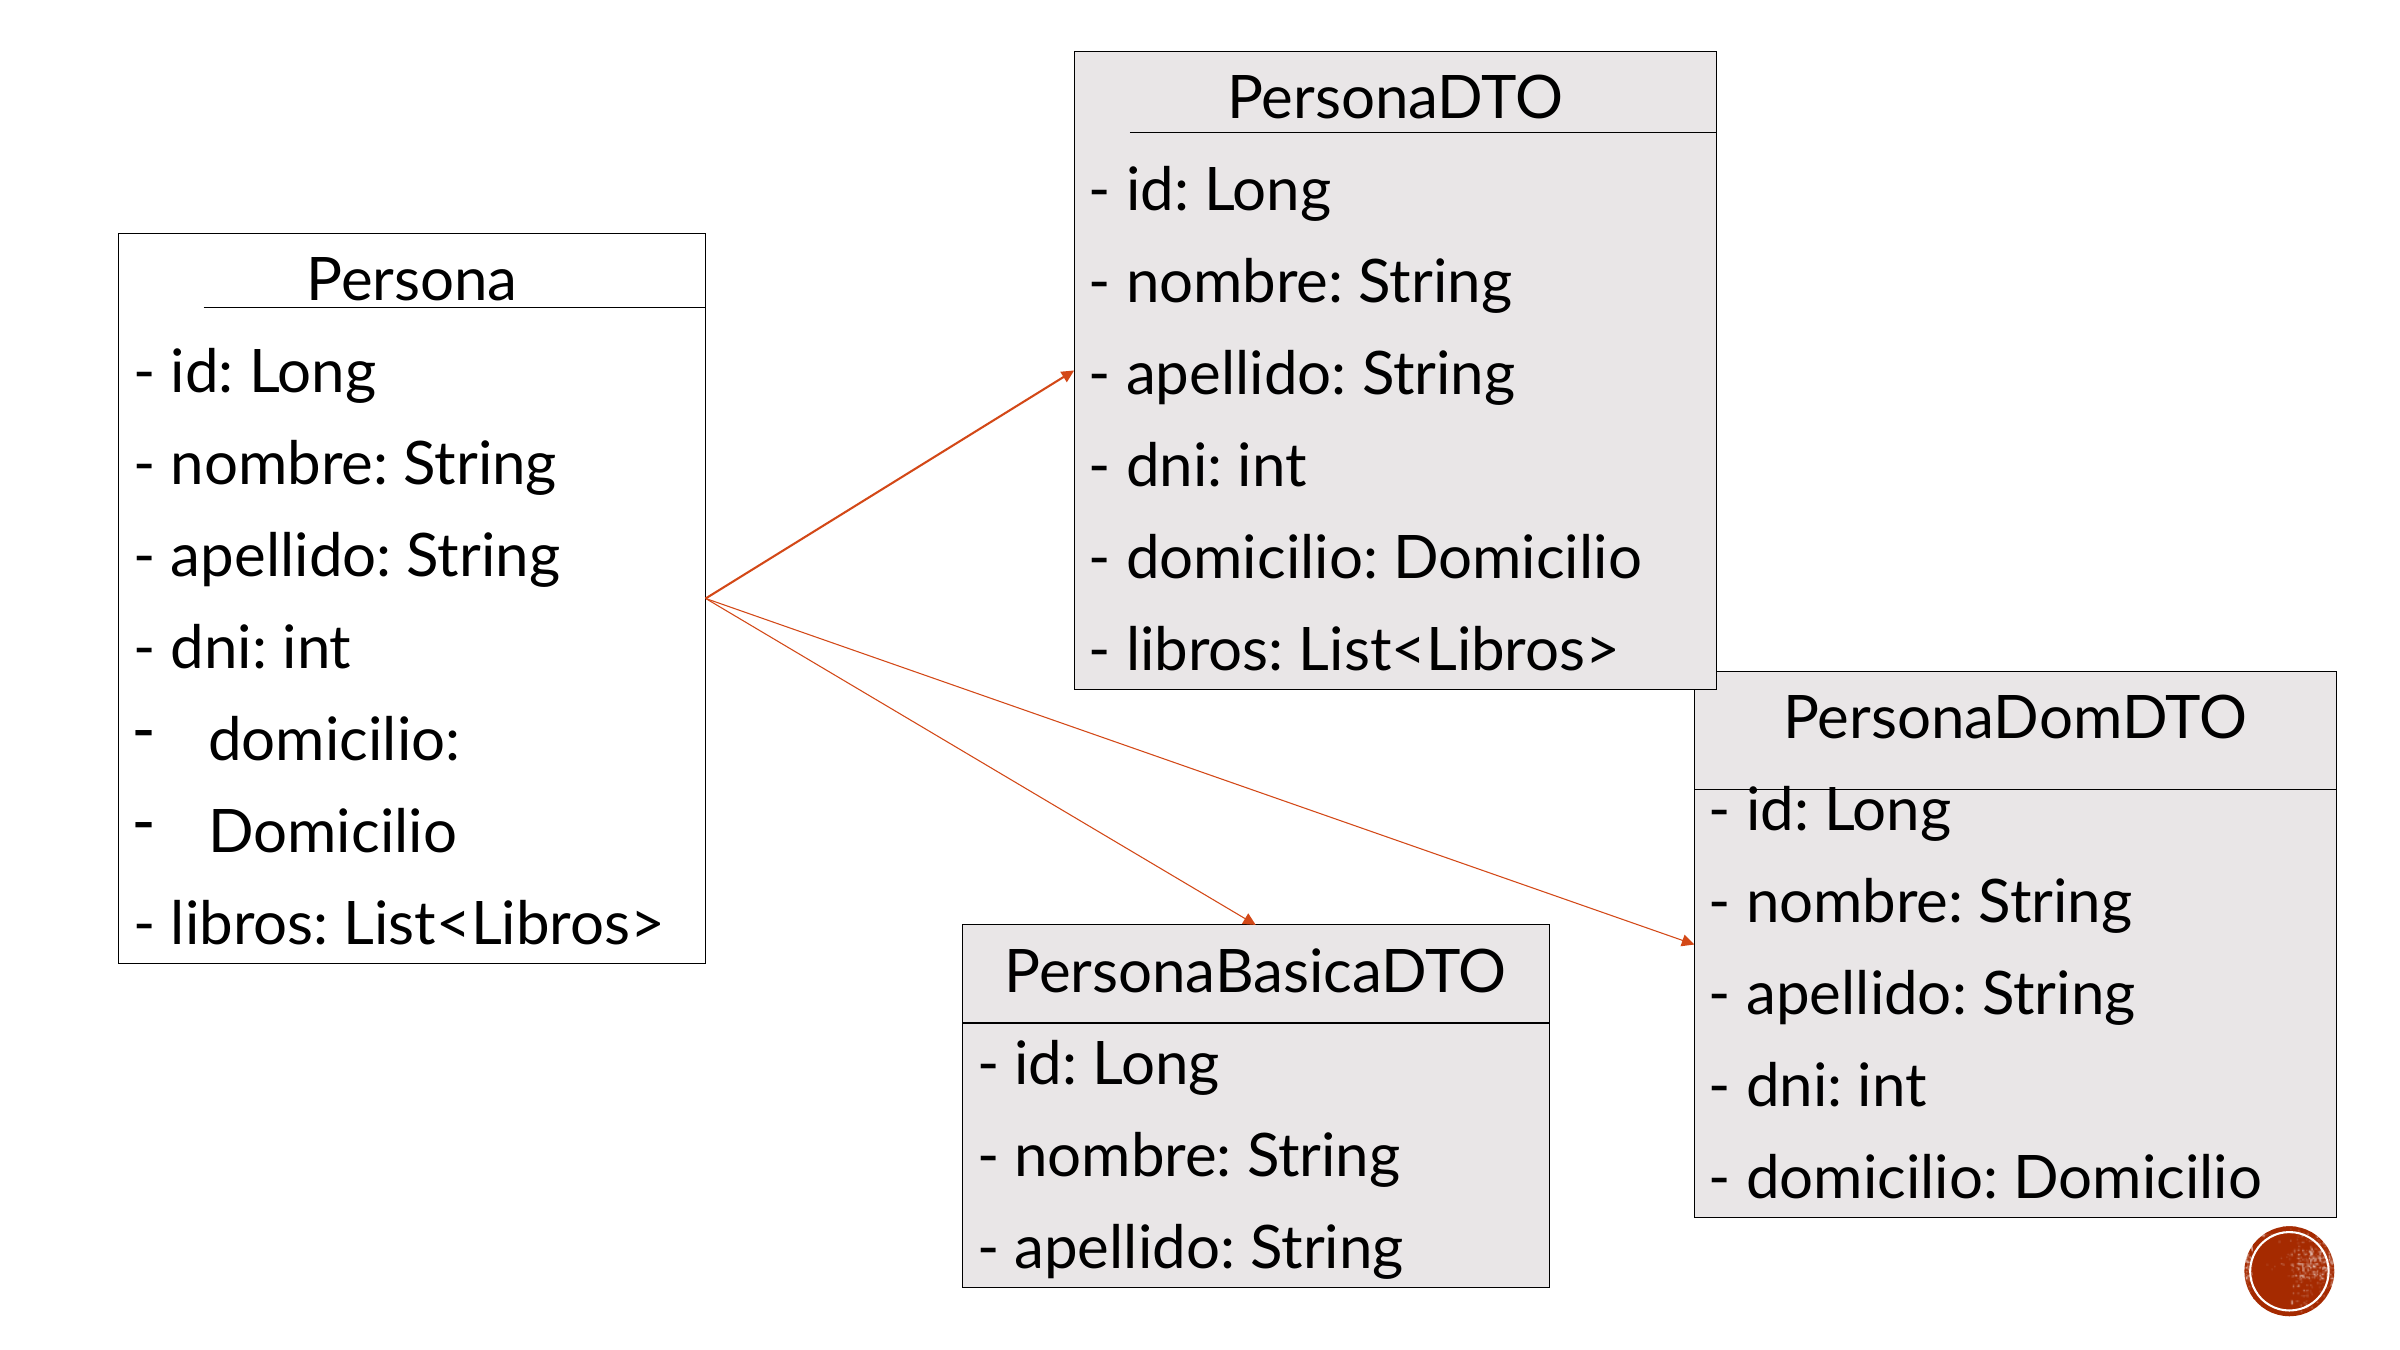

PersonaDTO
- id: Long
- nombre: String
- apellido: String
- dni: int
- domicilio: Domicilio
- libros: List<Libros>
Persona
- id: Long
- nombre: String
- apellido: String
- dni: int
domicilio:
Domicilio
- libros: List<Libros>
PersonaDomDTO
- id: Long
- nombre: String
- apellido: String
- dni: int
- domicilio: Domicilio
PersonaBasicaDTO
- id: Long
- nombre: String
- apellido: String